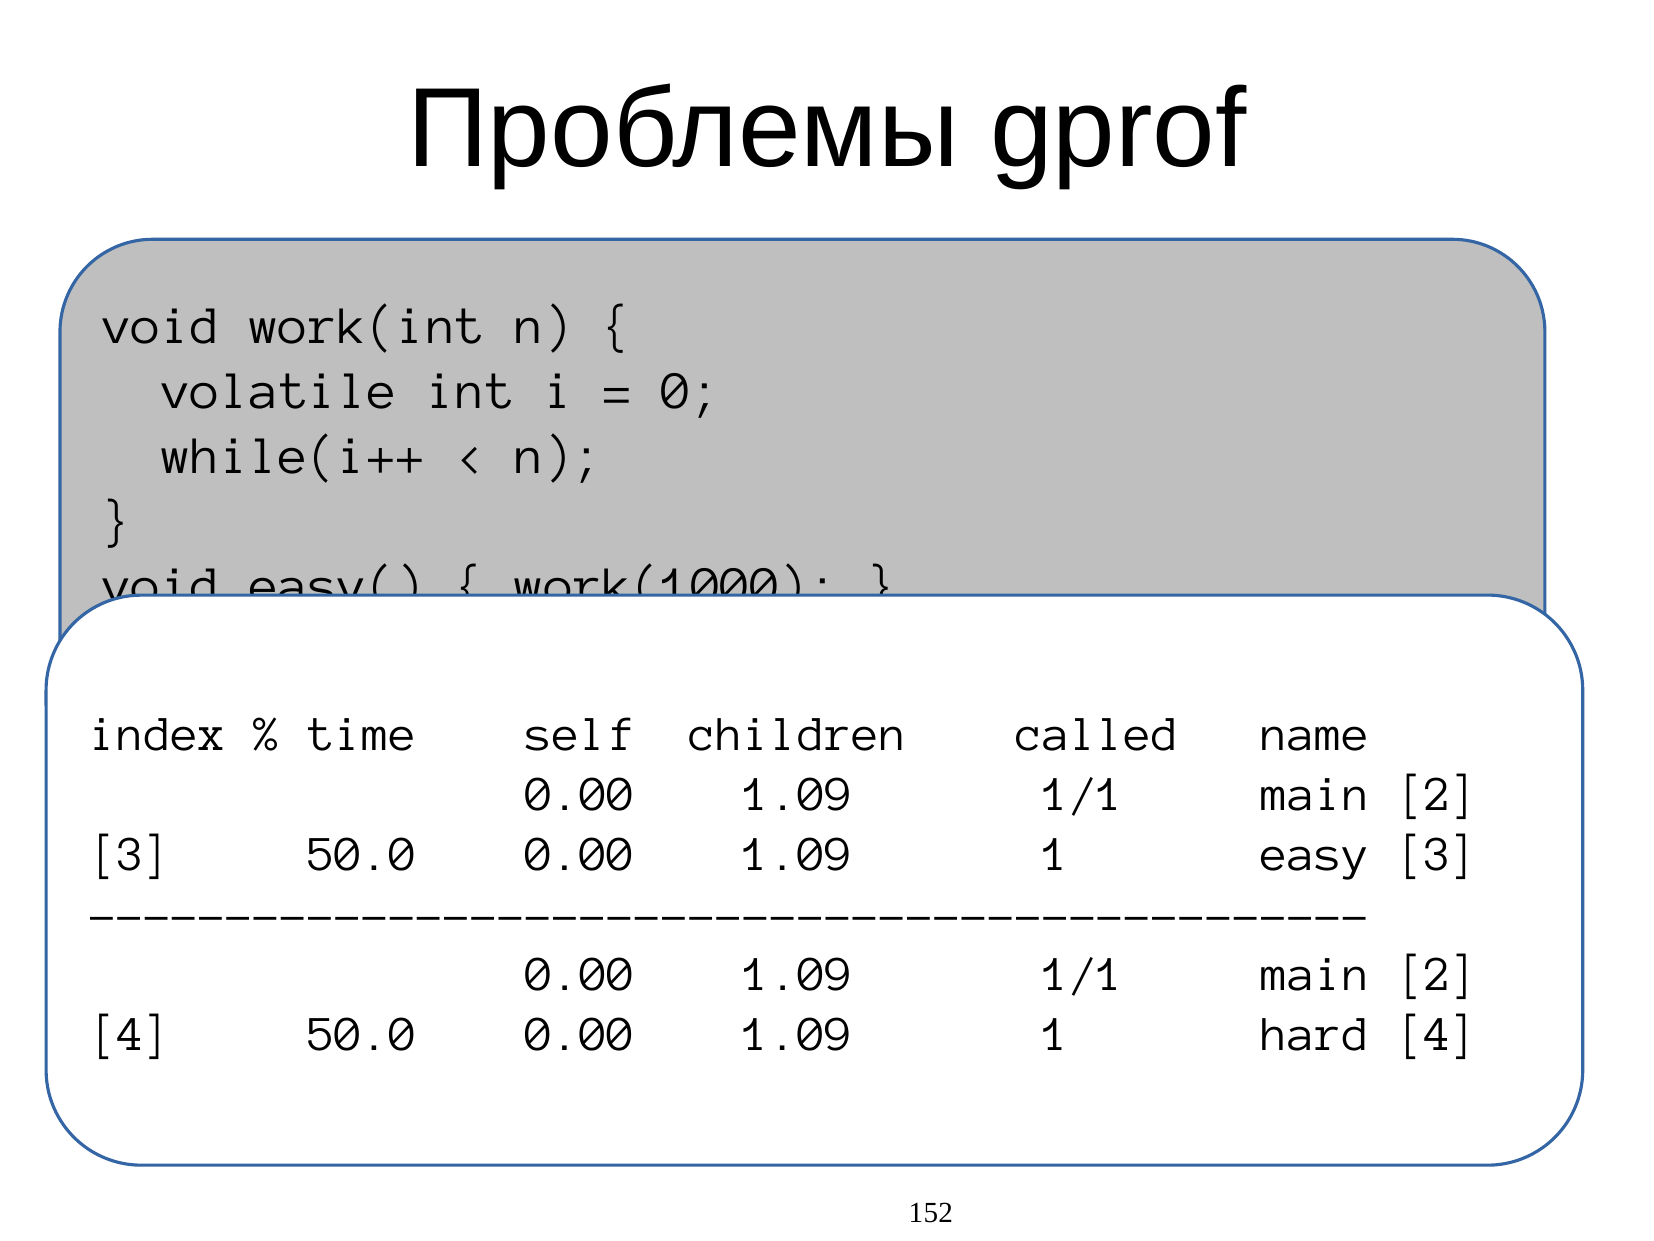

Проблемы gprof
void work(int n) {
  volatile int i = 0;
  while(i++ < n);
}
void easy() { work(1000); }
void hard() { work(1000 * 1000); }
int main() { easy(); hard(); }
index % time    self  children    called   name
                0.00    1.09       1/1     main [2]
[3]     50.0    0.00    1.09       1       easy [3]
-----------------------------------------------
                0.00    1.09       1/1     main [2]
[4]     50.0    0.00    1.09       1       hard [4]
152